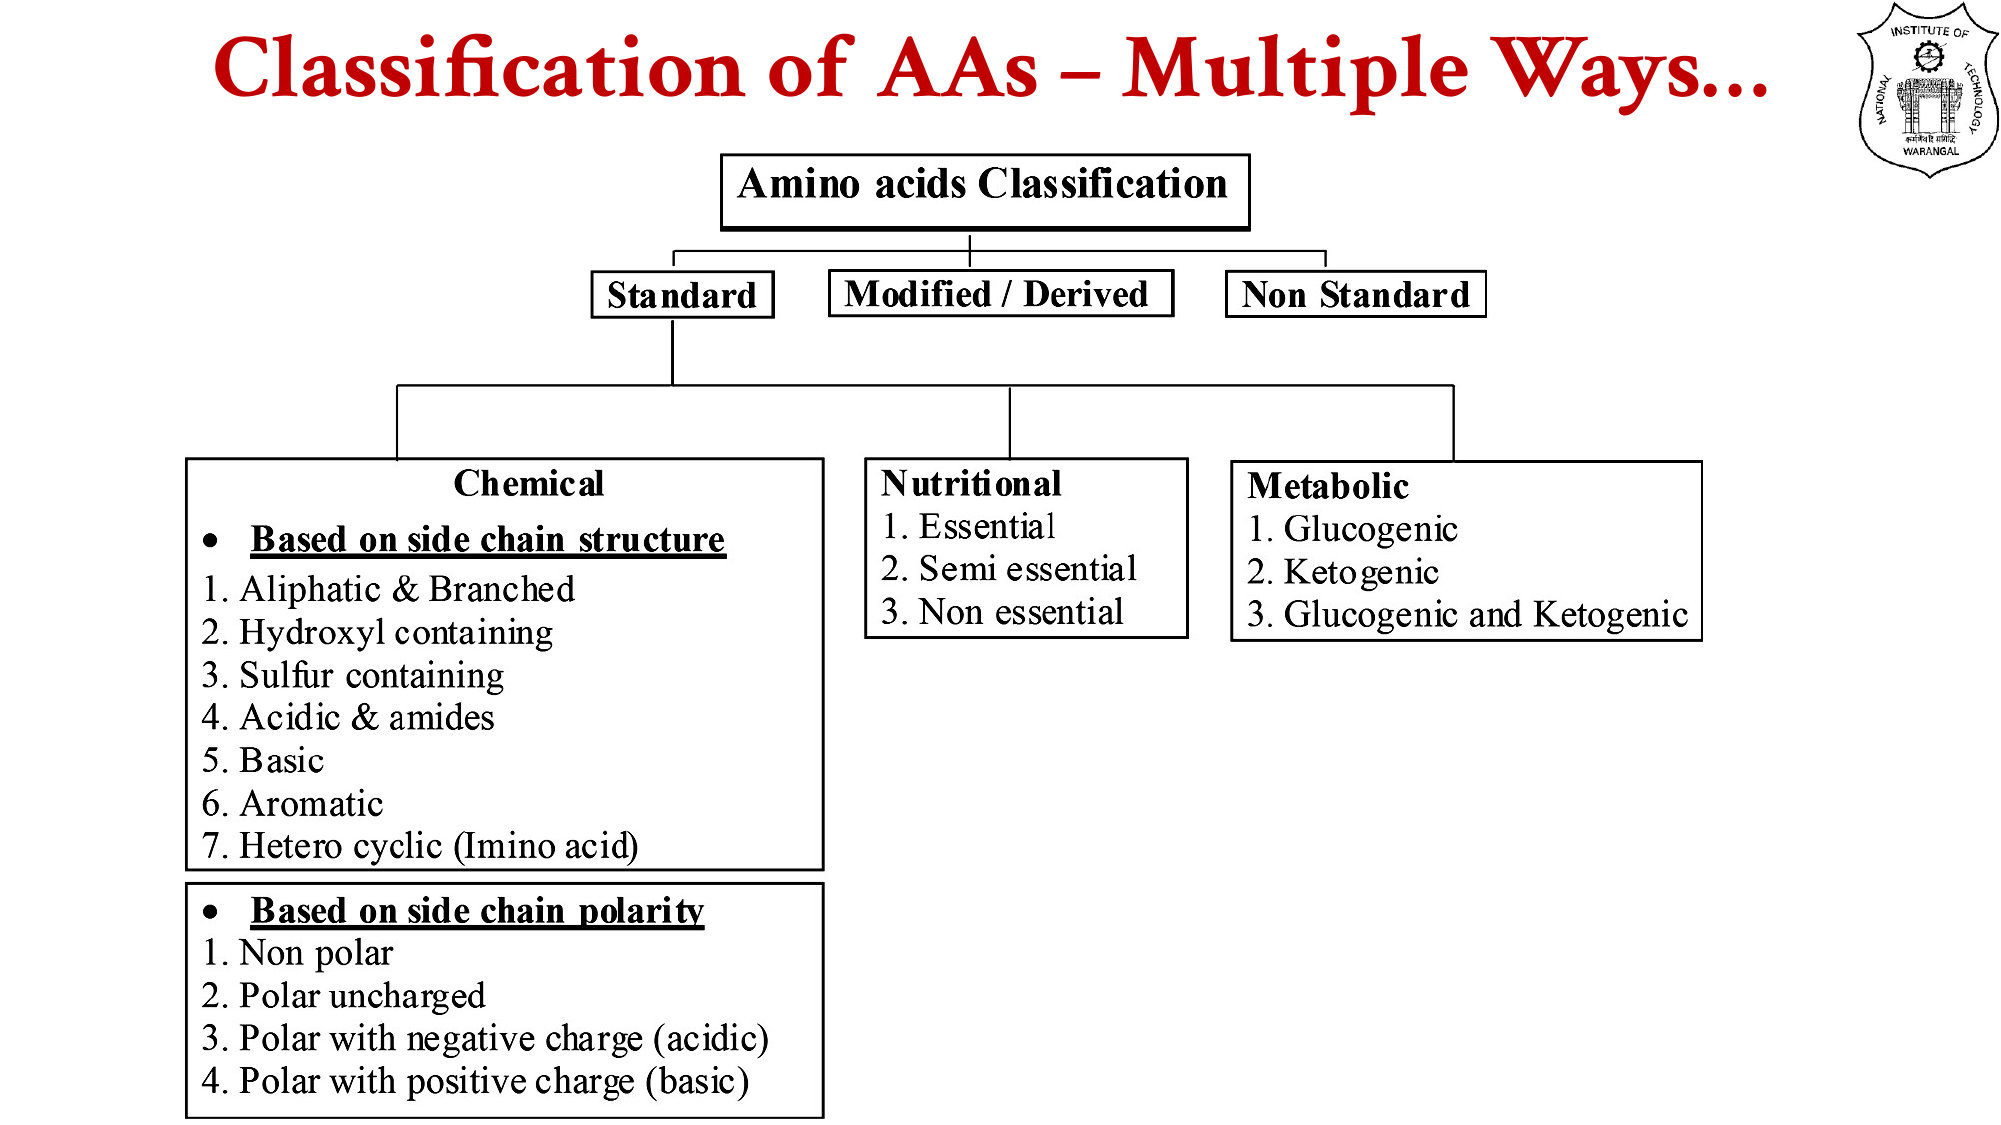

# Classification of	AAs – Multiple Ways…